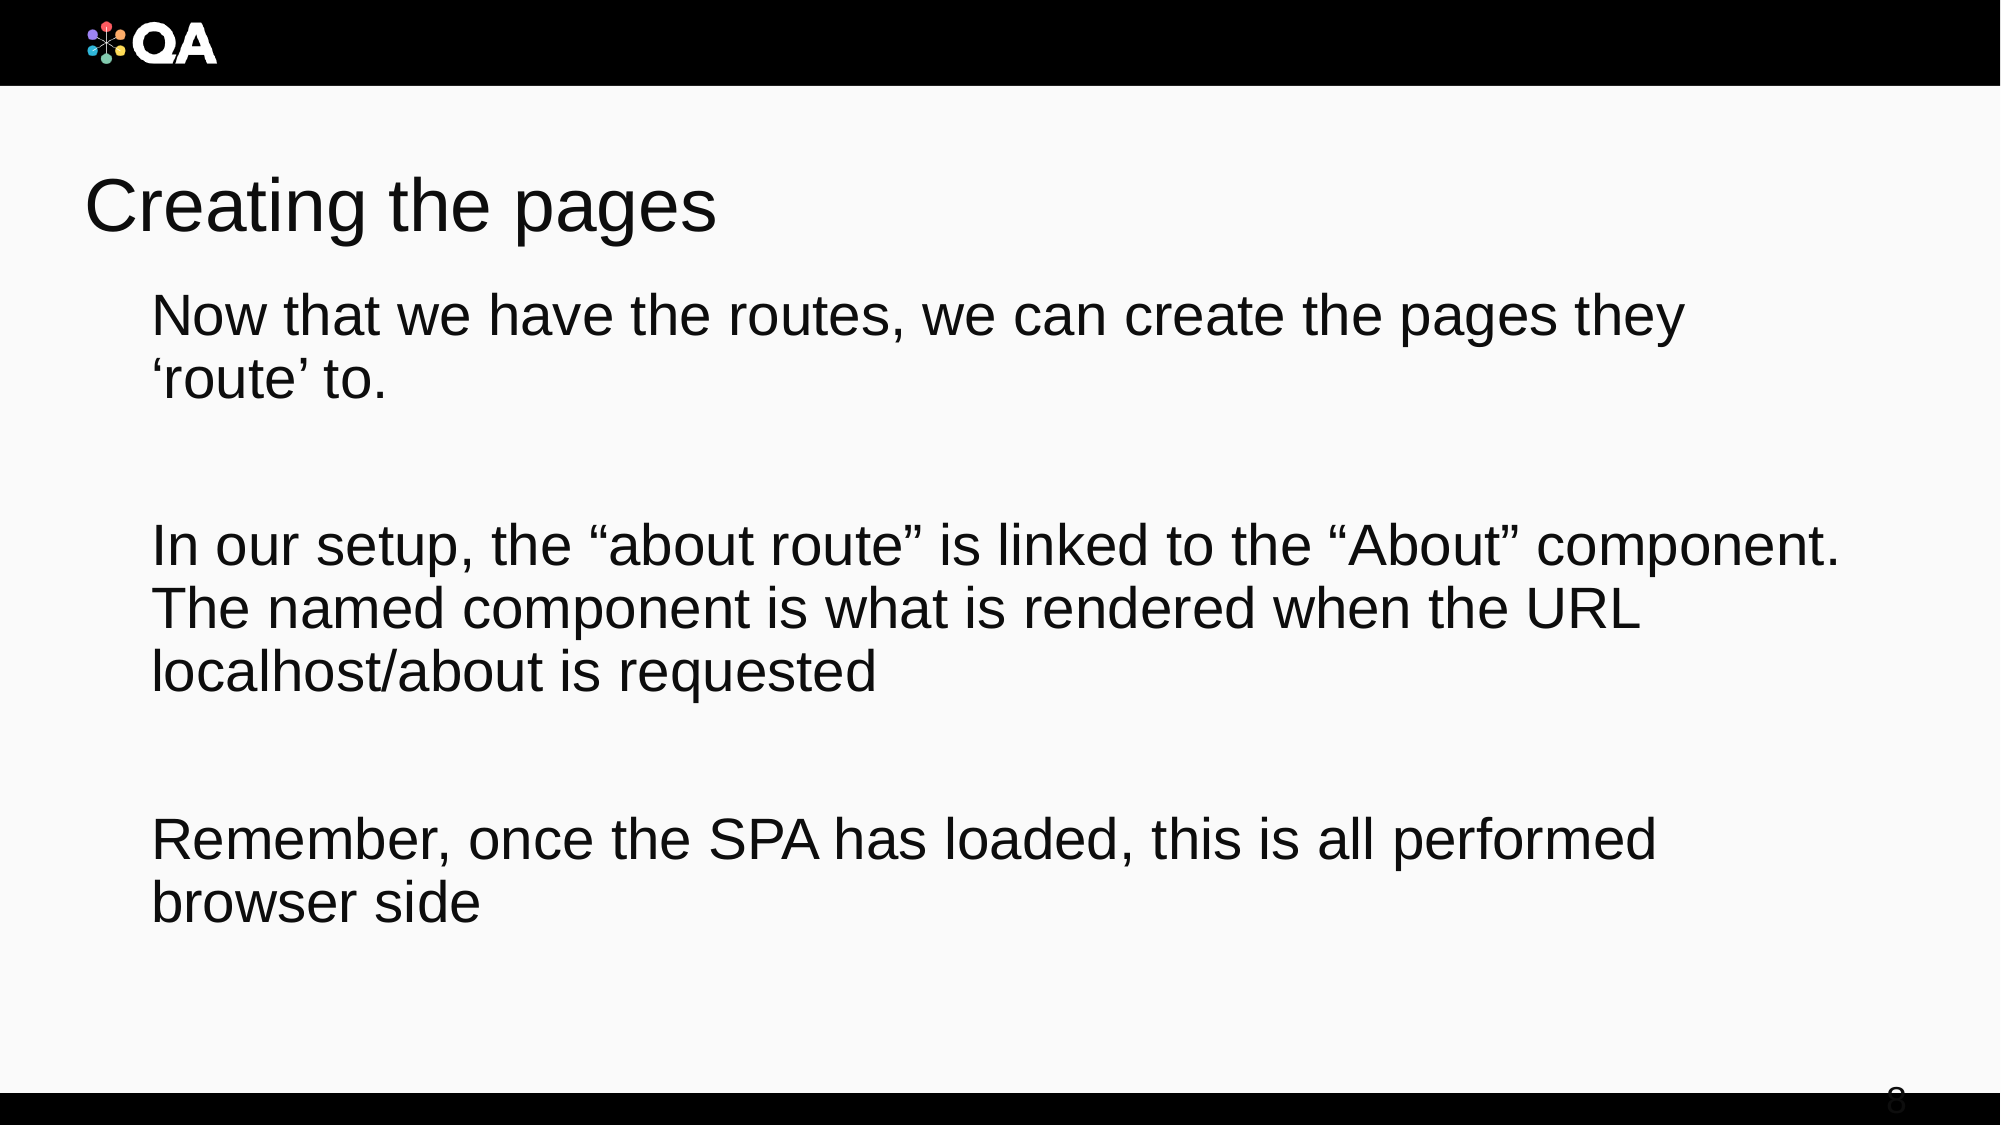

# Creating the pages
Now that we have the routes, we can create the pages they ‘route’ to.

In our setup, the “about route” is linked to the “About” component. The named component is what is rendered when the URL localhost/about is requested

Remember, once the SPA has loaded, this is all performed browser side
8